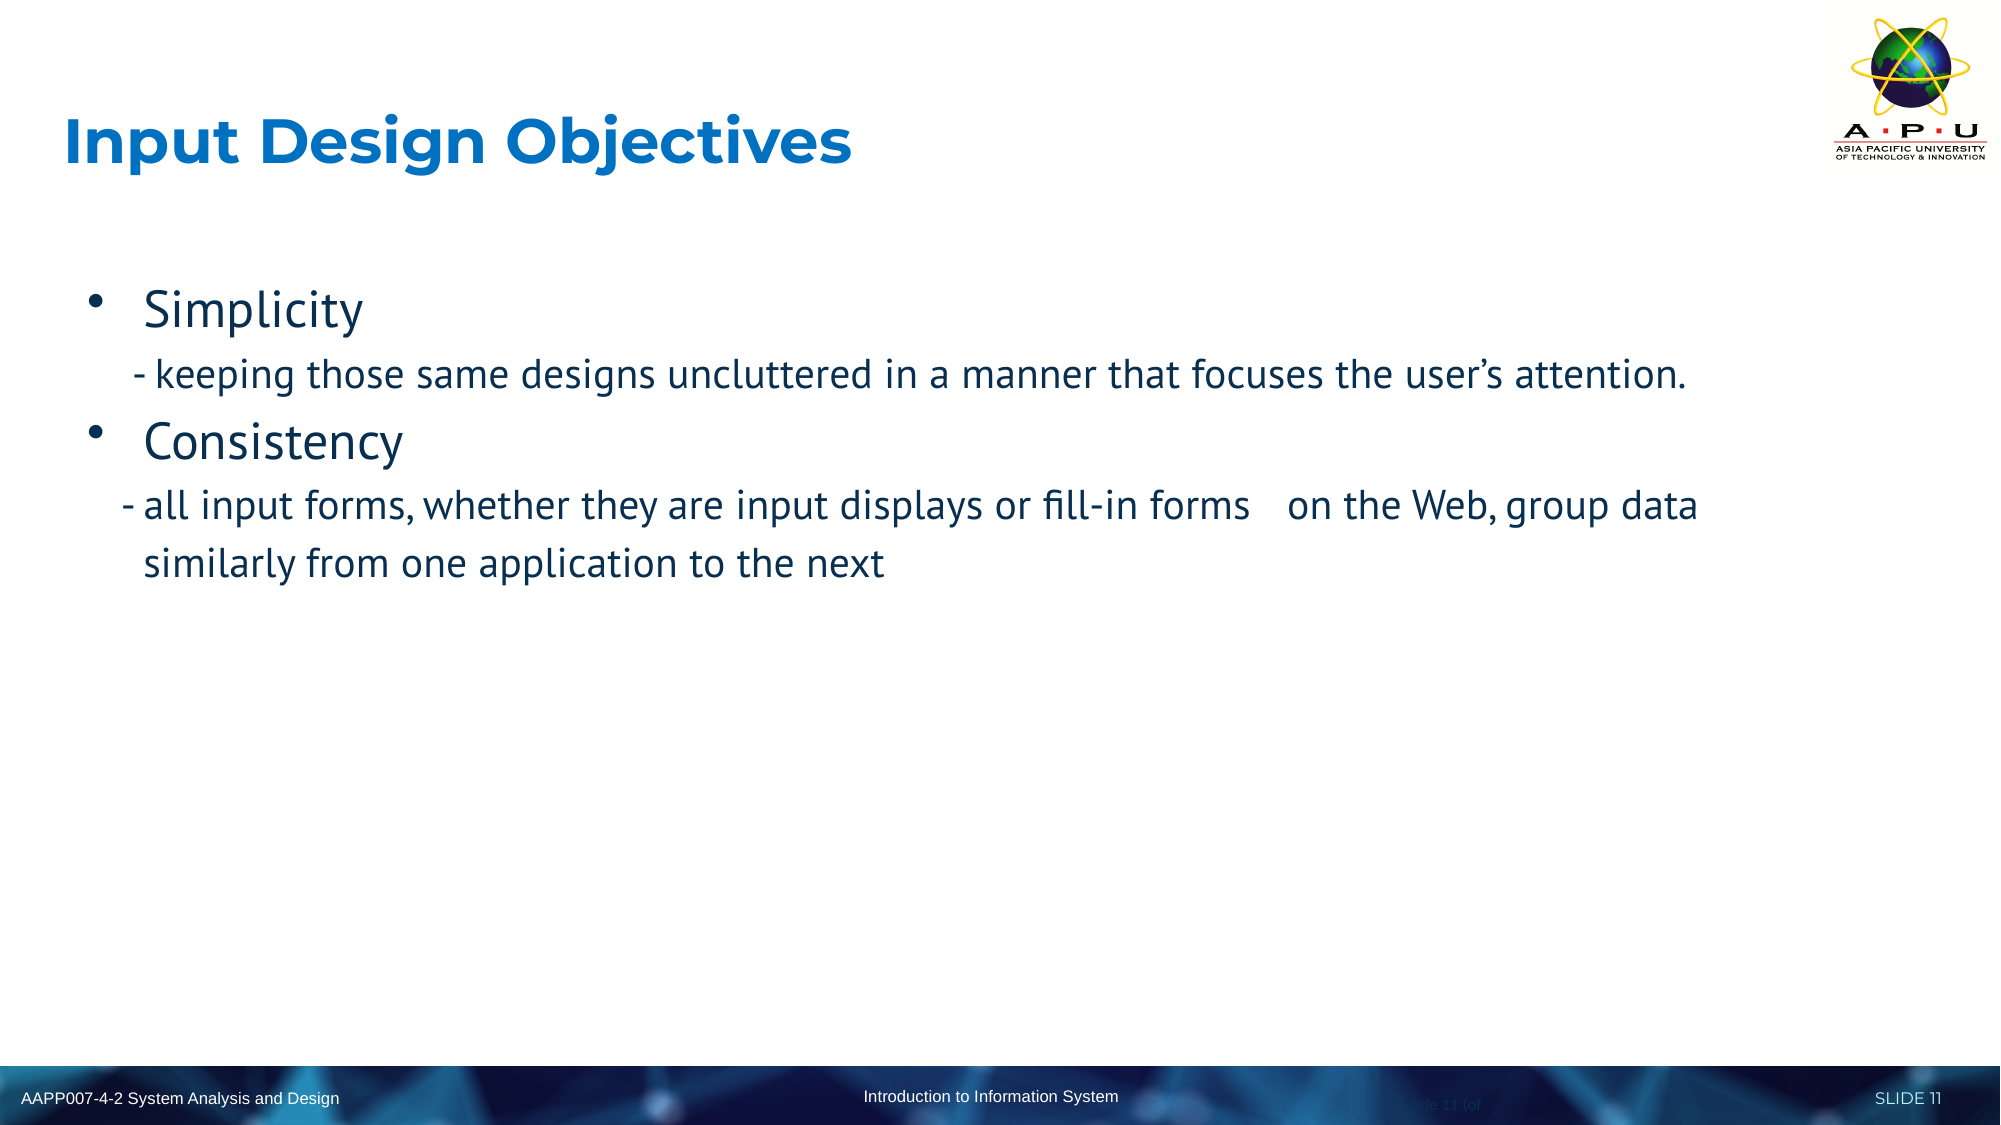

# Input Design Objectives
Simplicity
    - keeping those same designs uncluttered in a manner that focuses the user’s attention.
Consistency
   - all input forms, whether they are input displays or fill-in forms 	on the Web, group data
     similarly from one application to the next

Slide 11 (of